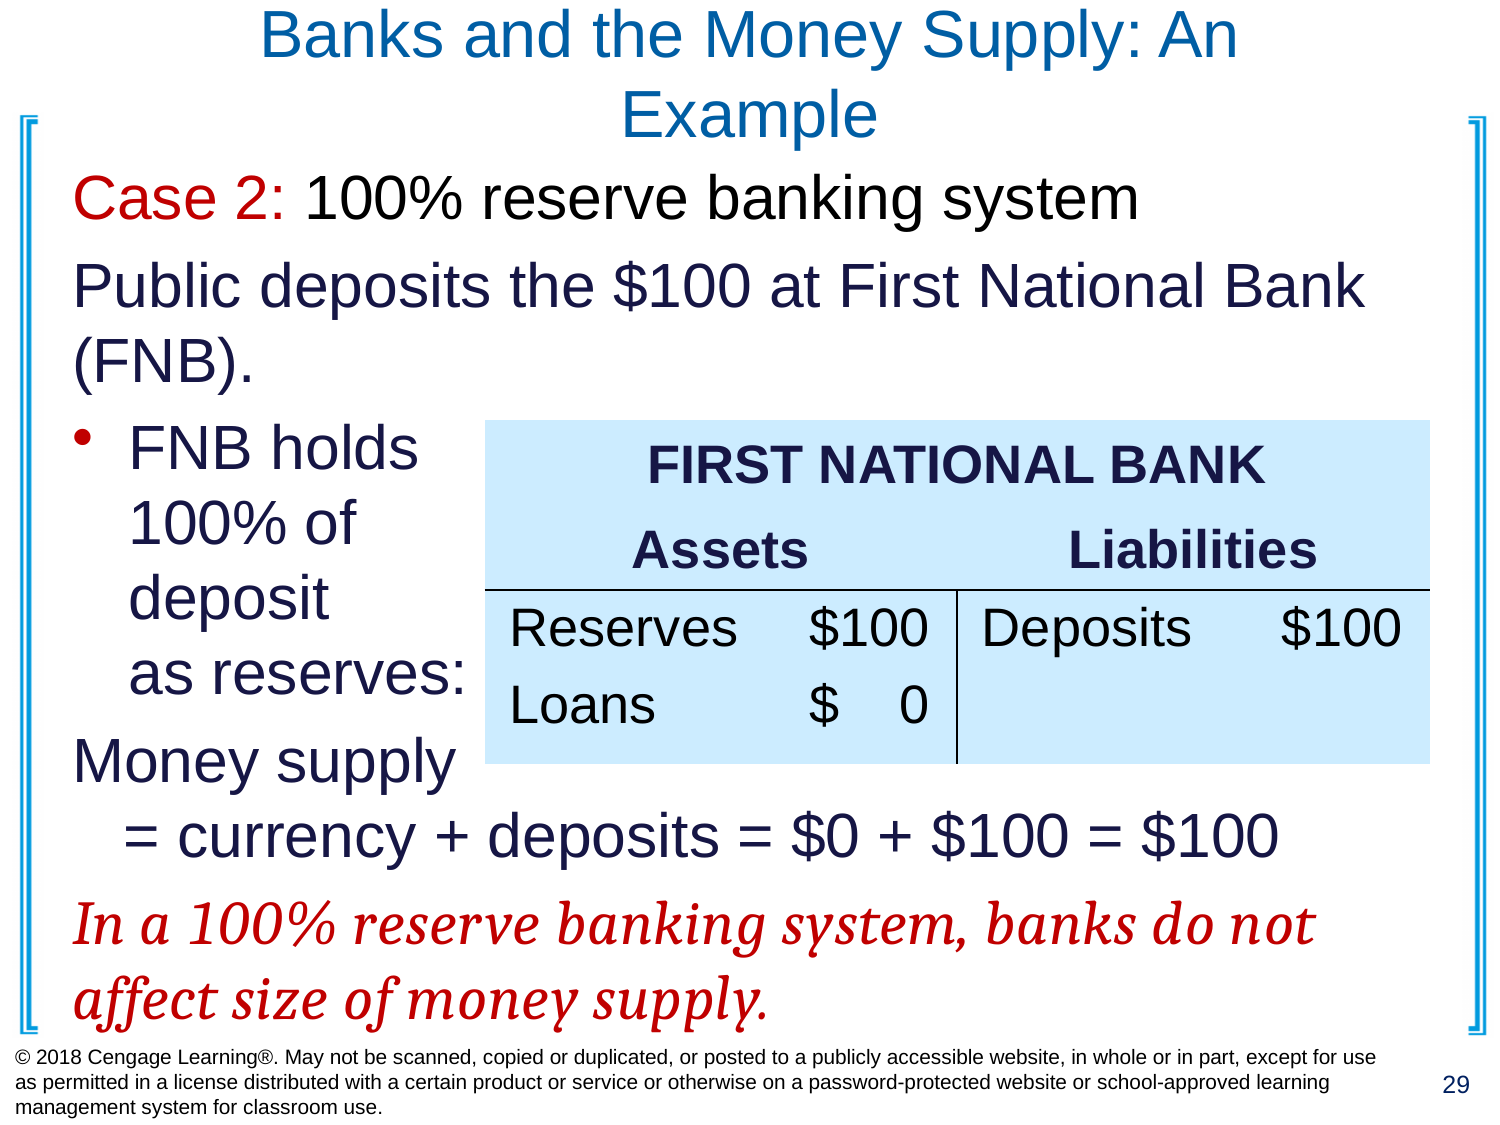

# Banks and the Money Supply: An Example
Case 2: 100% reserve banking system
Public deposits the $100 at First National Bank (FNB).
FNB holds
100% of
deposit
as reserves:
Money supply
   = currency + deposits = $0 + $100 = $100
In a 100% reserve banking system, banks do not affect size of money supply.
| FIRST NATIONAL BANK |  |
| --- | --- |
| Assets | Liabilities |
| Reserves $100 Loans $ 0 | Deposits $100 |
© 2018 Cengage Learning®. May not be scanned, copied or duplicated, or posted to a publicly accessible website, in whole or in part, except for use as permitted in a license distributed with a certain product or service or otherwise on a password-protected website or school-approved learning management system for classroom use.
29